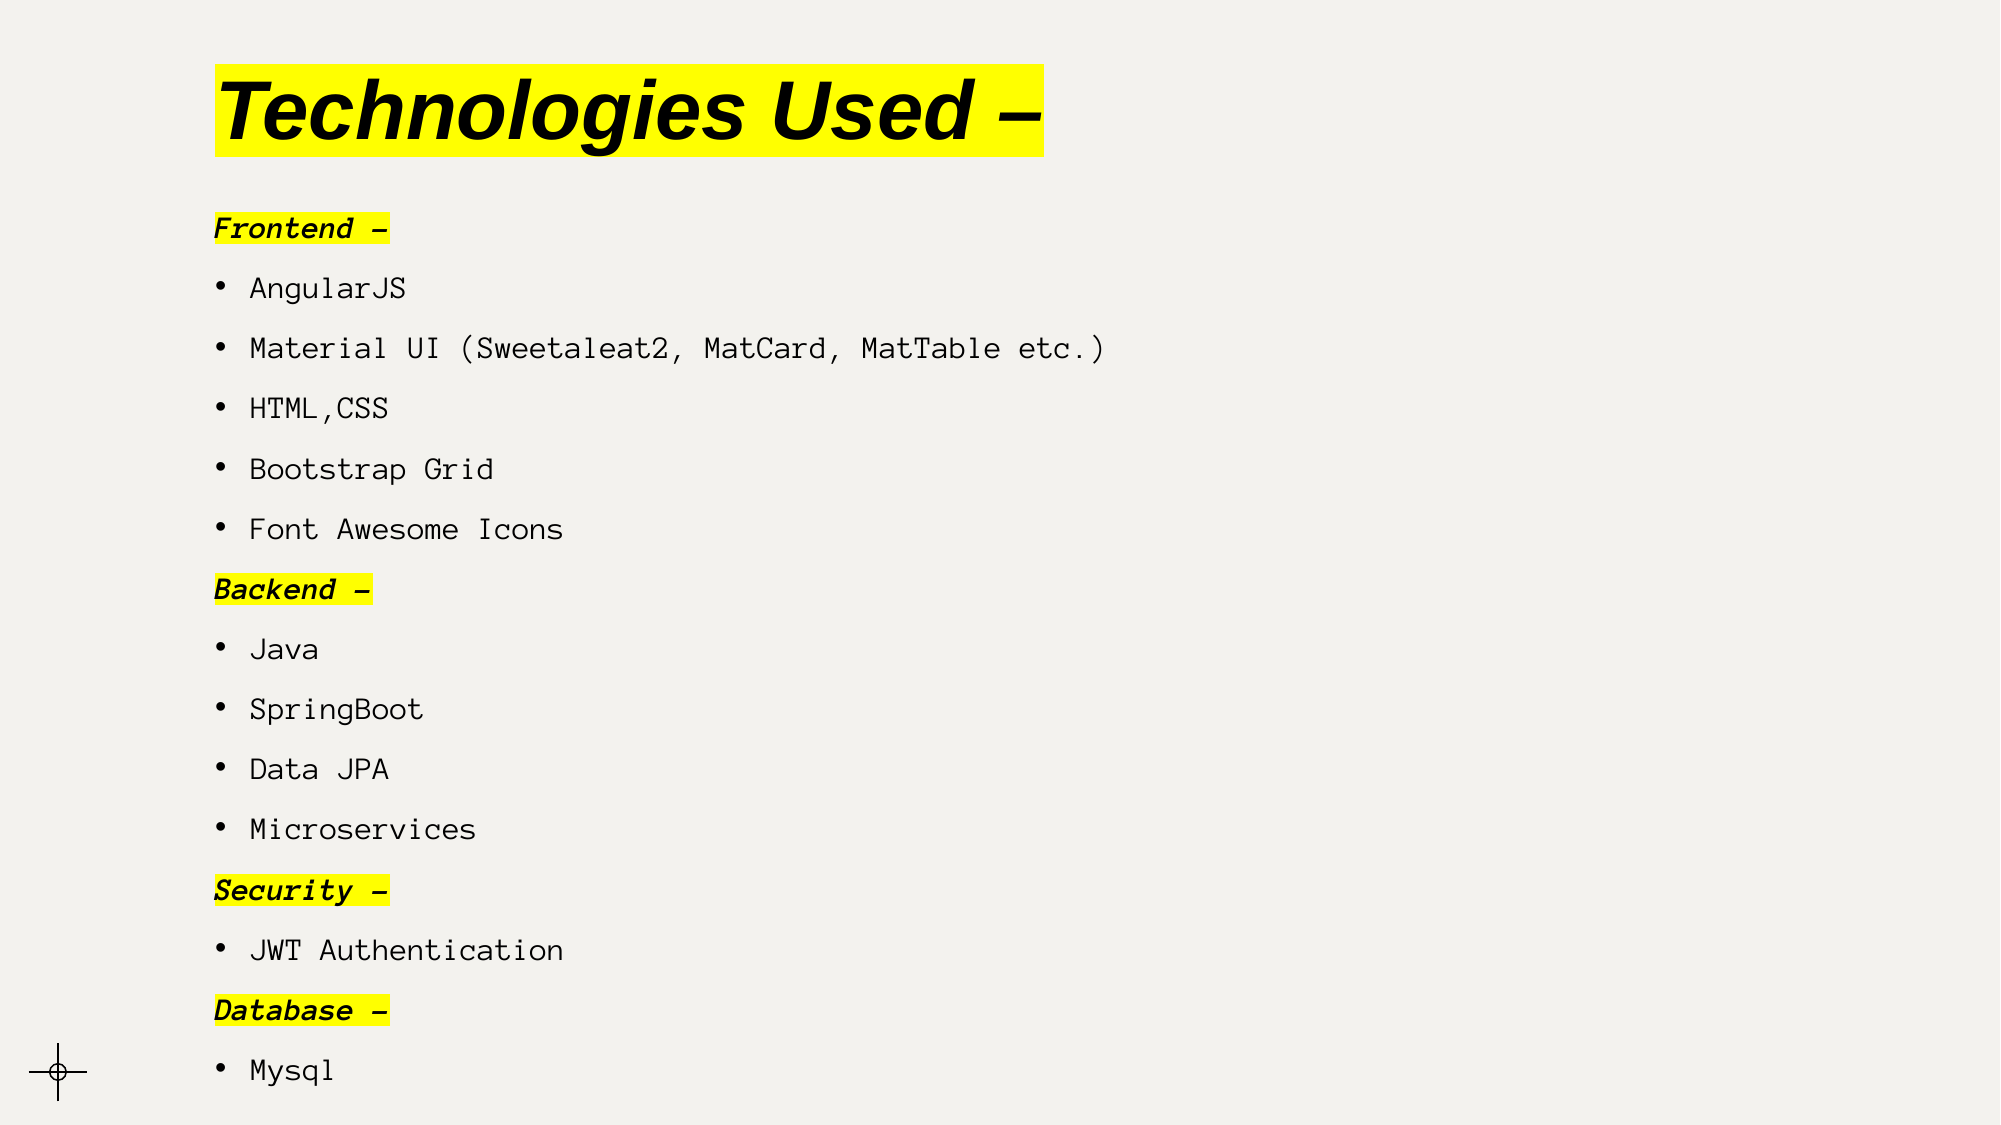

# Technologies Used –
Frontend –
AngularJS
Material UI (Sweetaleat2, MatCard, MatTable etc.)
HTML,CSS
Bootstrap Grid
Font Awesome Icons
Backend –
Java
SpringBoot
Data JPA
Microservices
Security –
JWT Authentication
Database –
Mysql